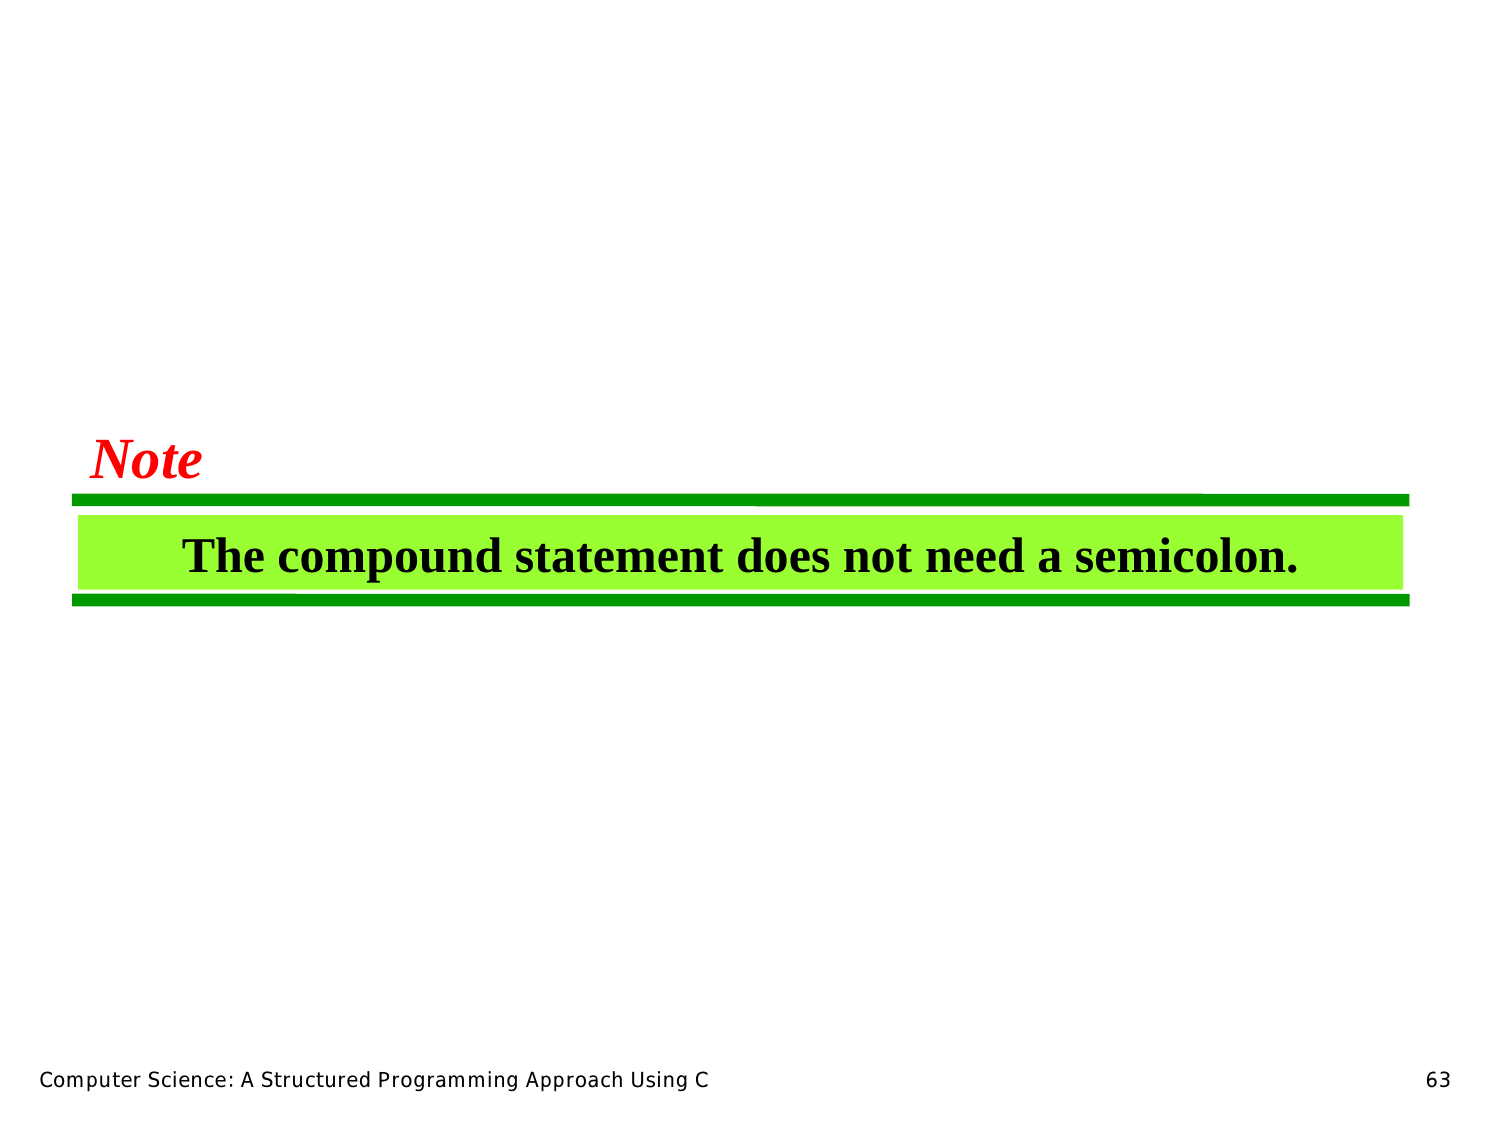

Note

The compound statement does not need a semicolon.

Computer Science: A Structured Programming Approach Using C
63